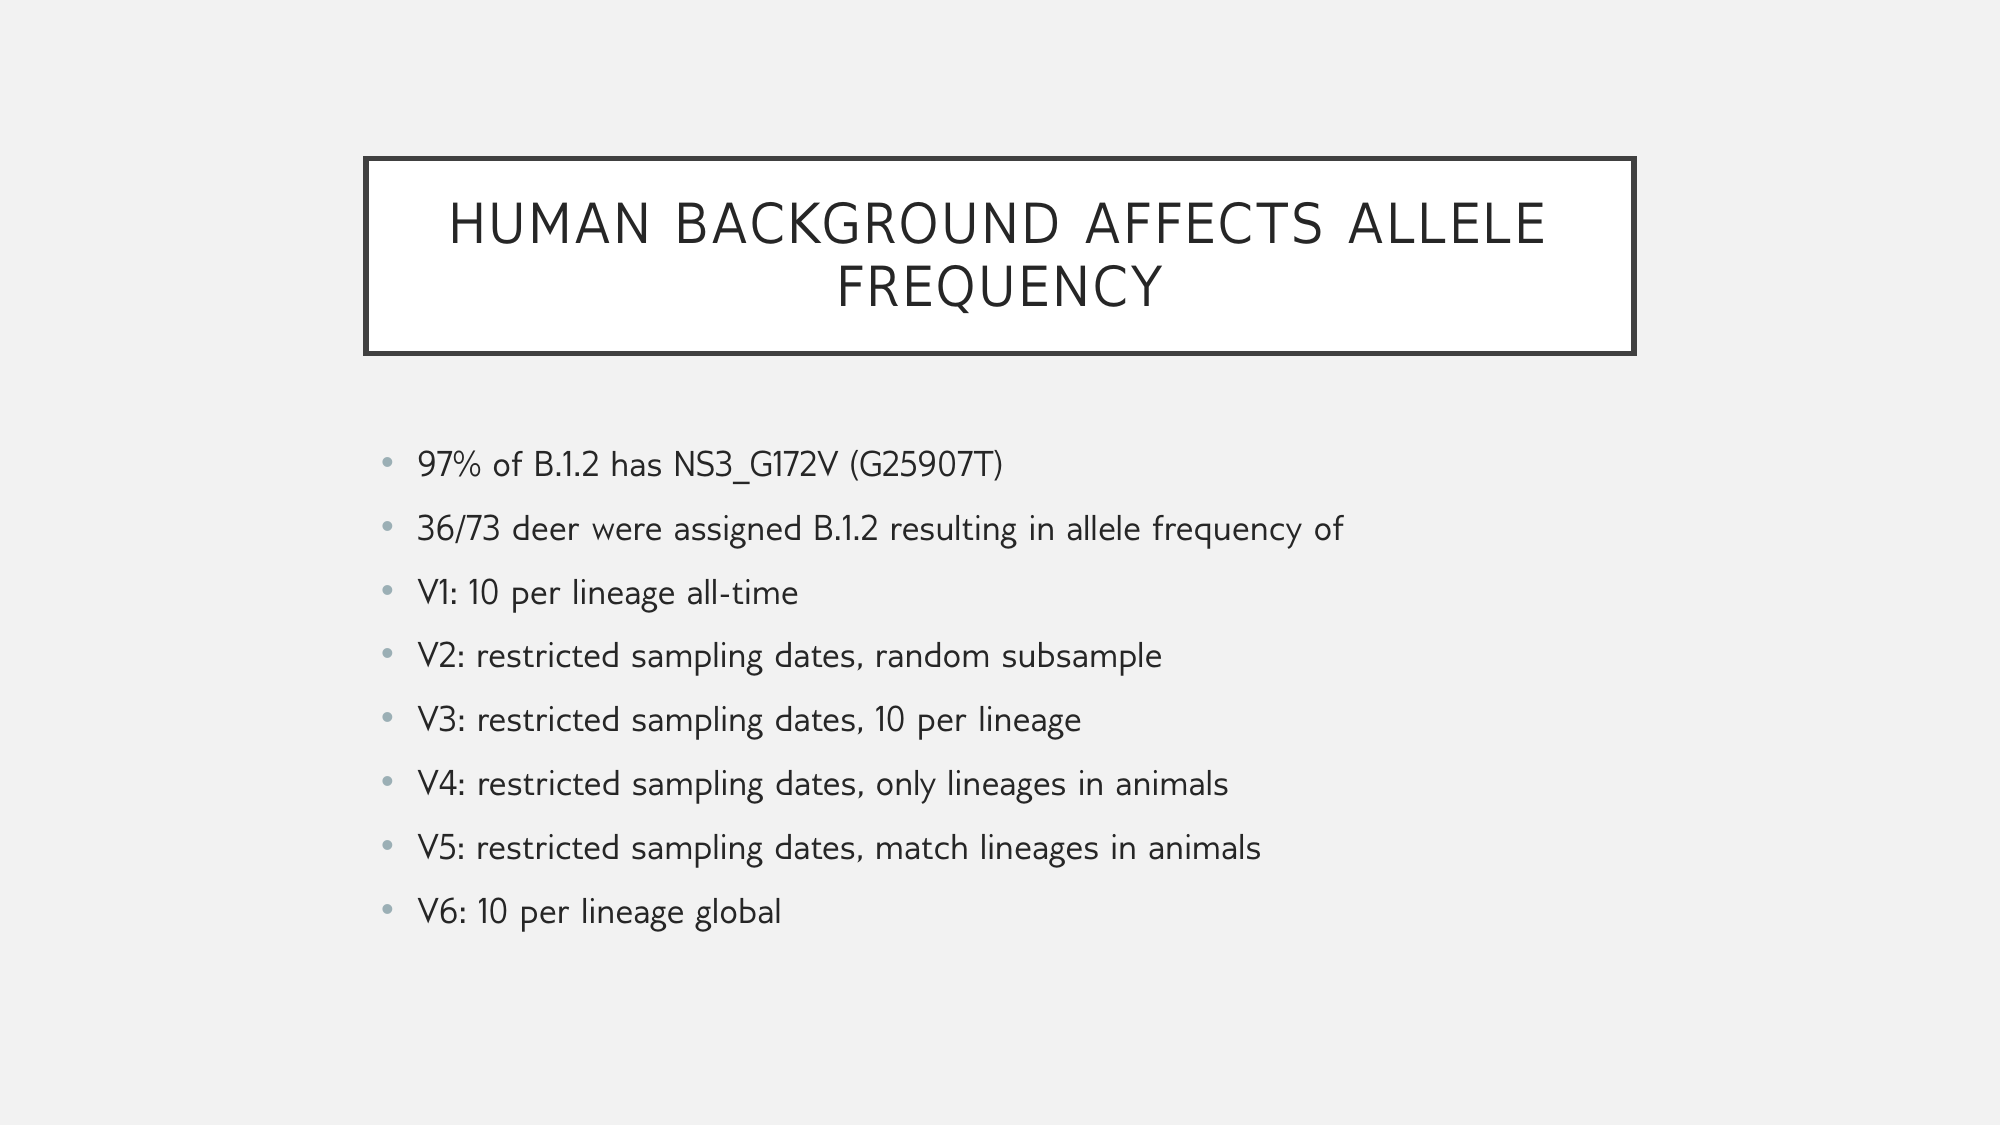

# Human background affects allele frequency
97% of B.1.2 has NS3_G172V (G25907T)
36/73 deer were assigned B.1.2 resulting in allele frequency of
V1: 10 per lineage all-time
V2: restricted sampling dates, random subsample
V3: restricted sampling dates, 10 per lineage
V4: restricted sampling dates, only lineages in animals
V5: restricted sampling dates, match lineages in animals
V6: 10 per lineage global